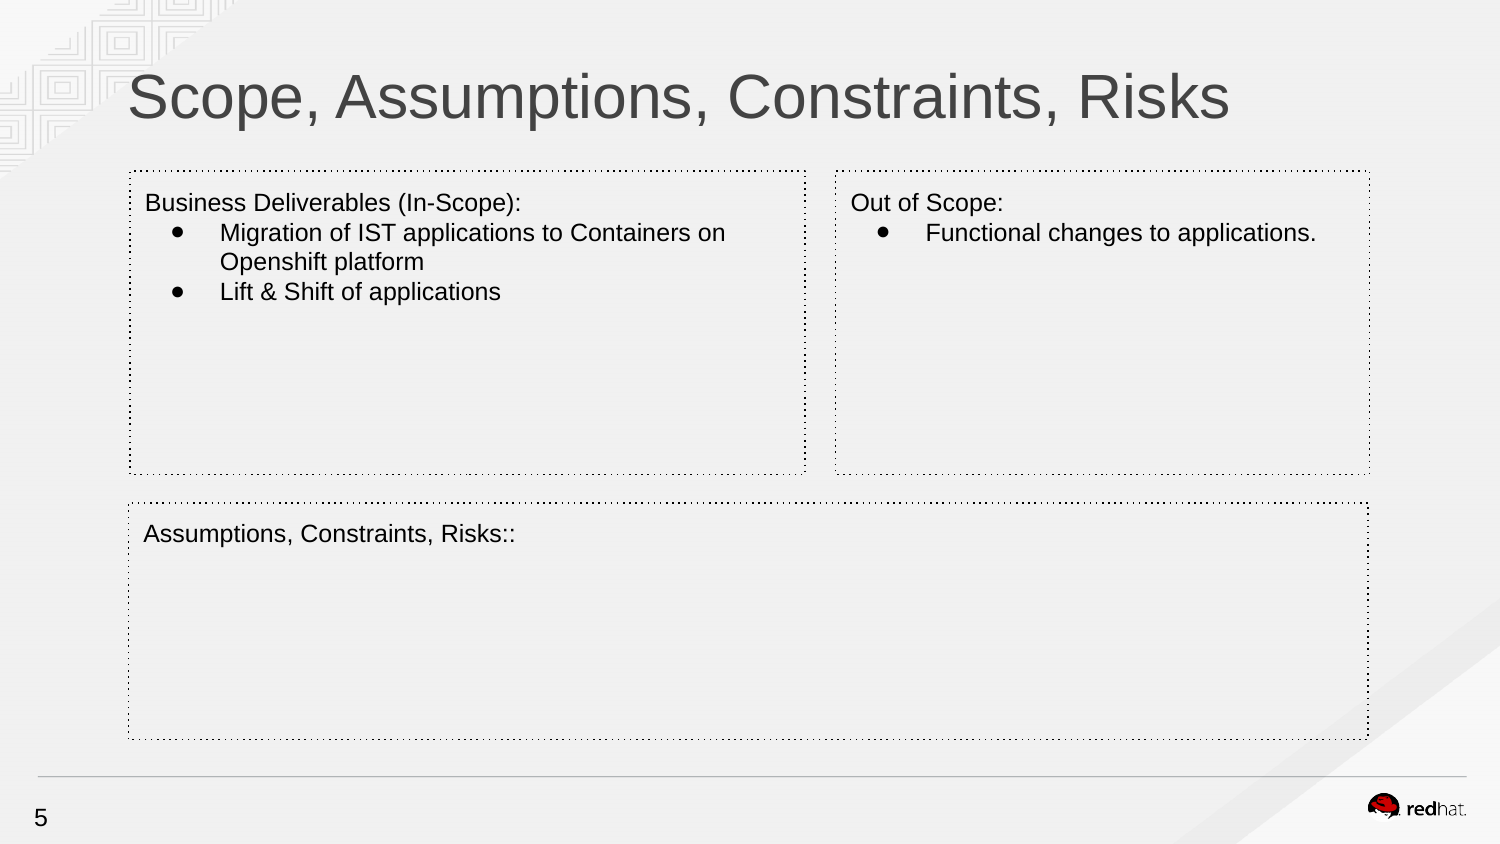

Scope, Assumptions, Constraints, Risks
Business Deliverables (In-Scope):
Migration of IST applications to Containers on Openshift platform
Lift & Shift of applications

Out of Scope:
Functional changes to applications.
Assumptions, Constraints, Risks::
5